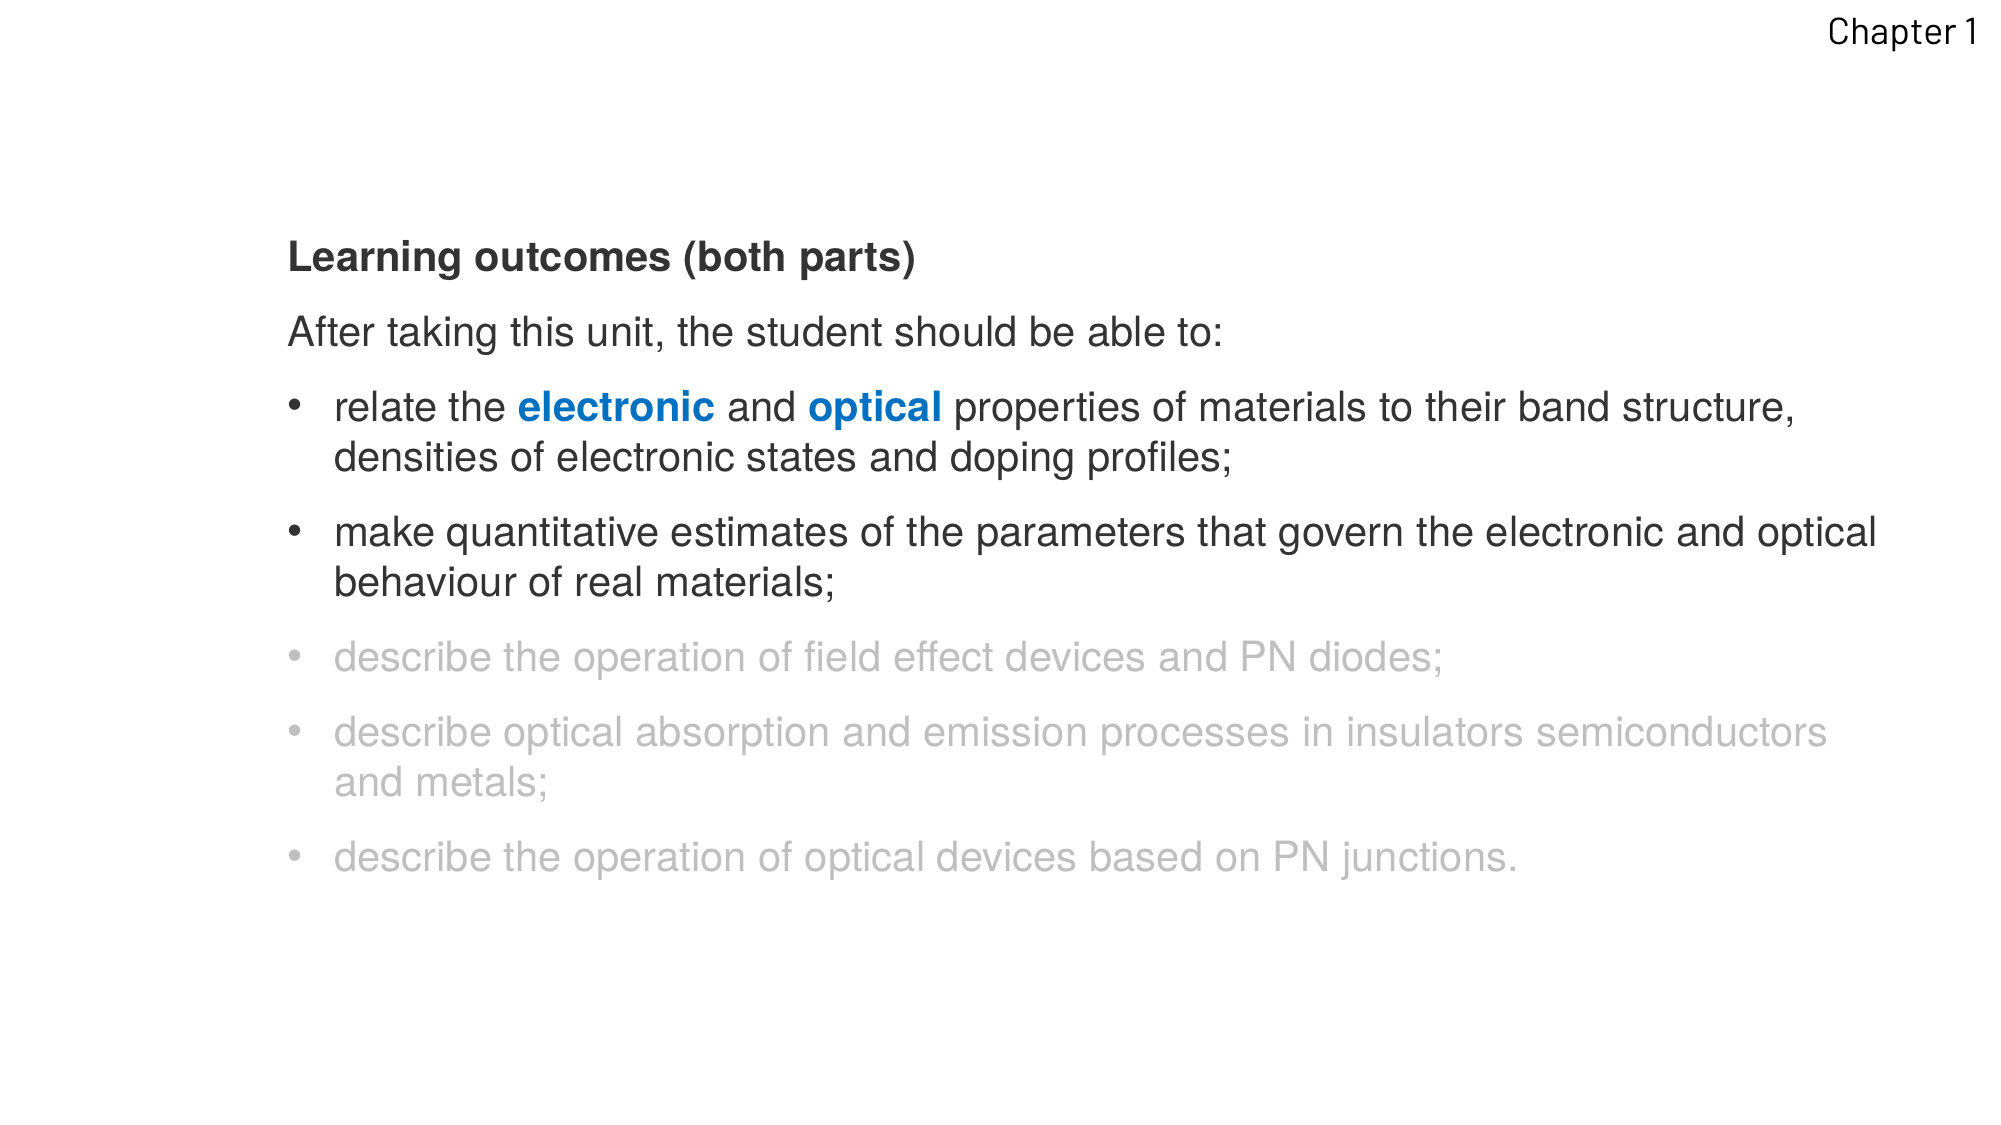

Chapter 1
Learning outcomes (both parts)
After taking this unit, the student should be able to:
relate the electronic and optical properties of materials to their band structure, densities of electronic states and doping profiles;
make quantitative estimates of the parameters that govern the electronic and optical behaviour of real materials;
describe the operation of field effect devices and PN diodes;
describe optical absorption and emission processes in insulators semiconductors and metals;
describe the operation of optical devices based on PN junctions.